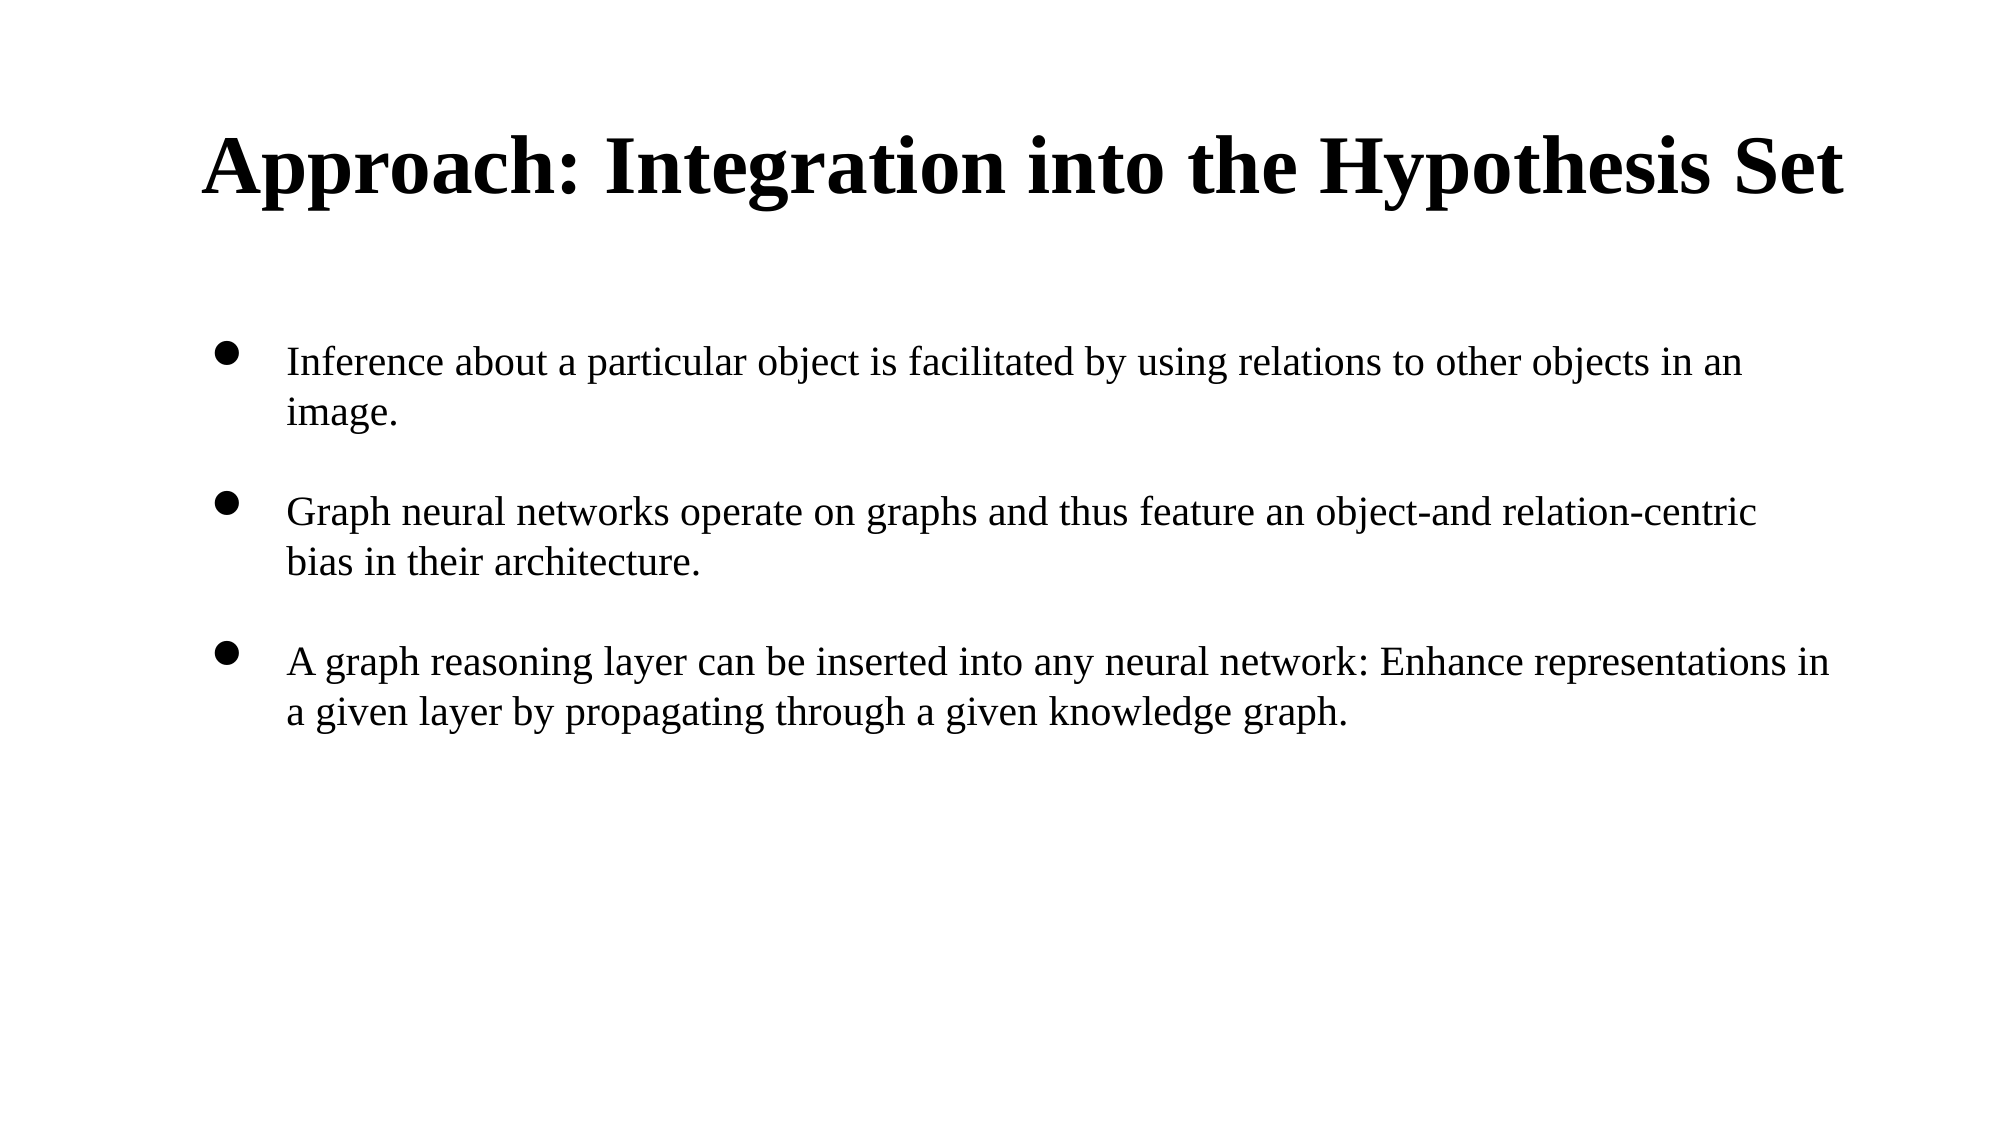

Approach: Integration into the Hypothesis Set
Inference about a particular object is facilitated by using relations to other objects in an image.

Graph neural networks operate on graphs and thus feature an object-and relation-centric bias in their architecture.

A graph reasoning layer can be inserted into any neural network: Enhance representations in a given layer by propagating through a given knowledge graph.